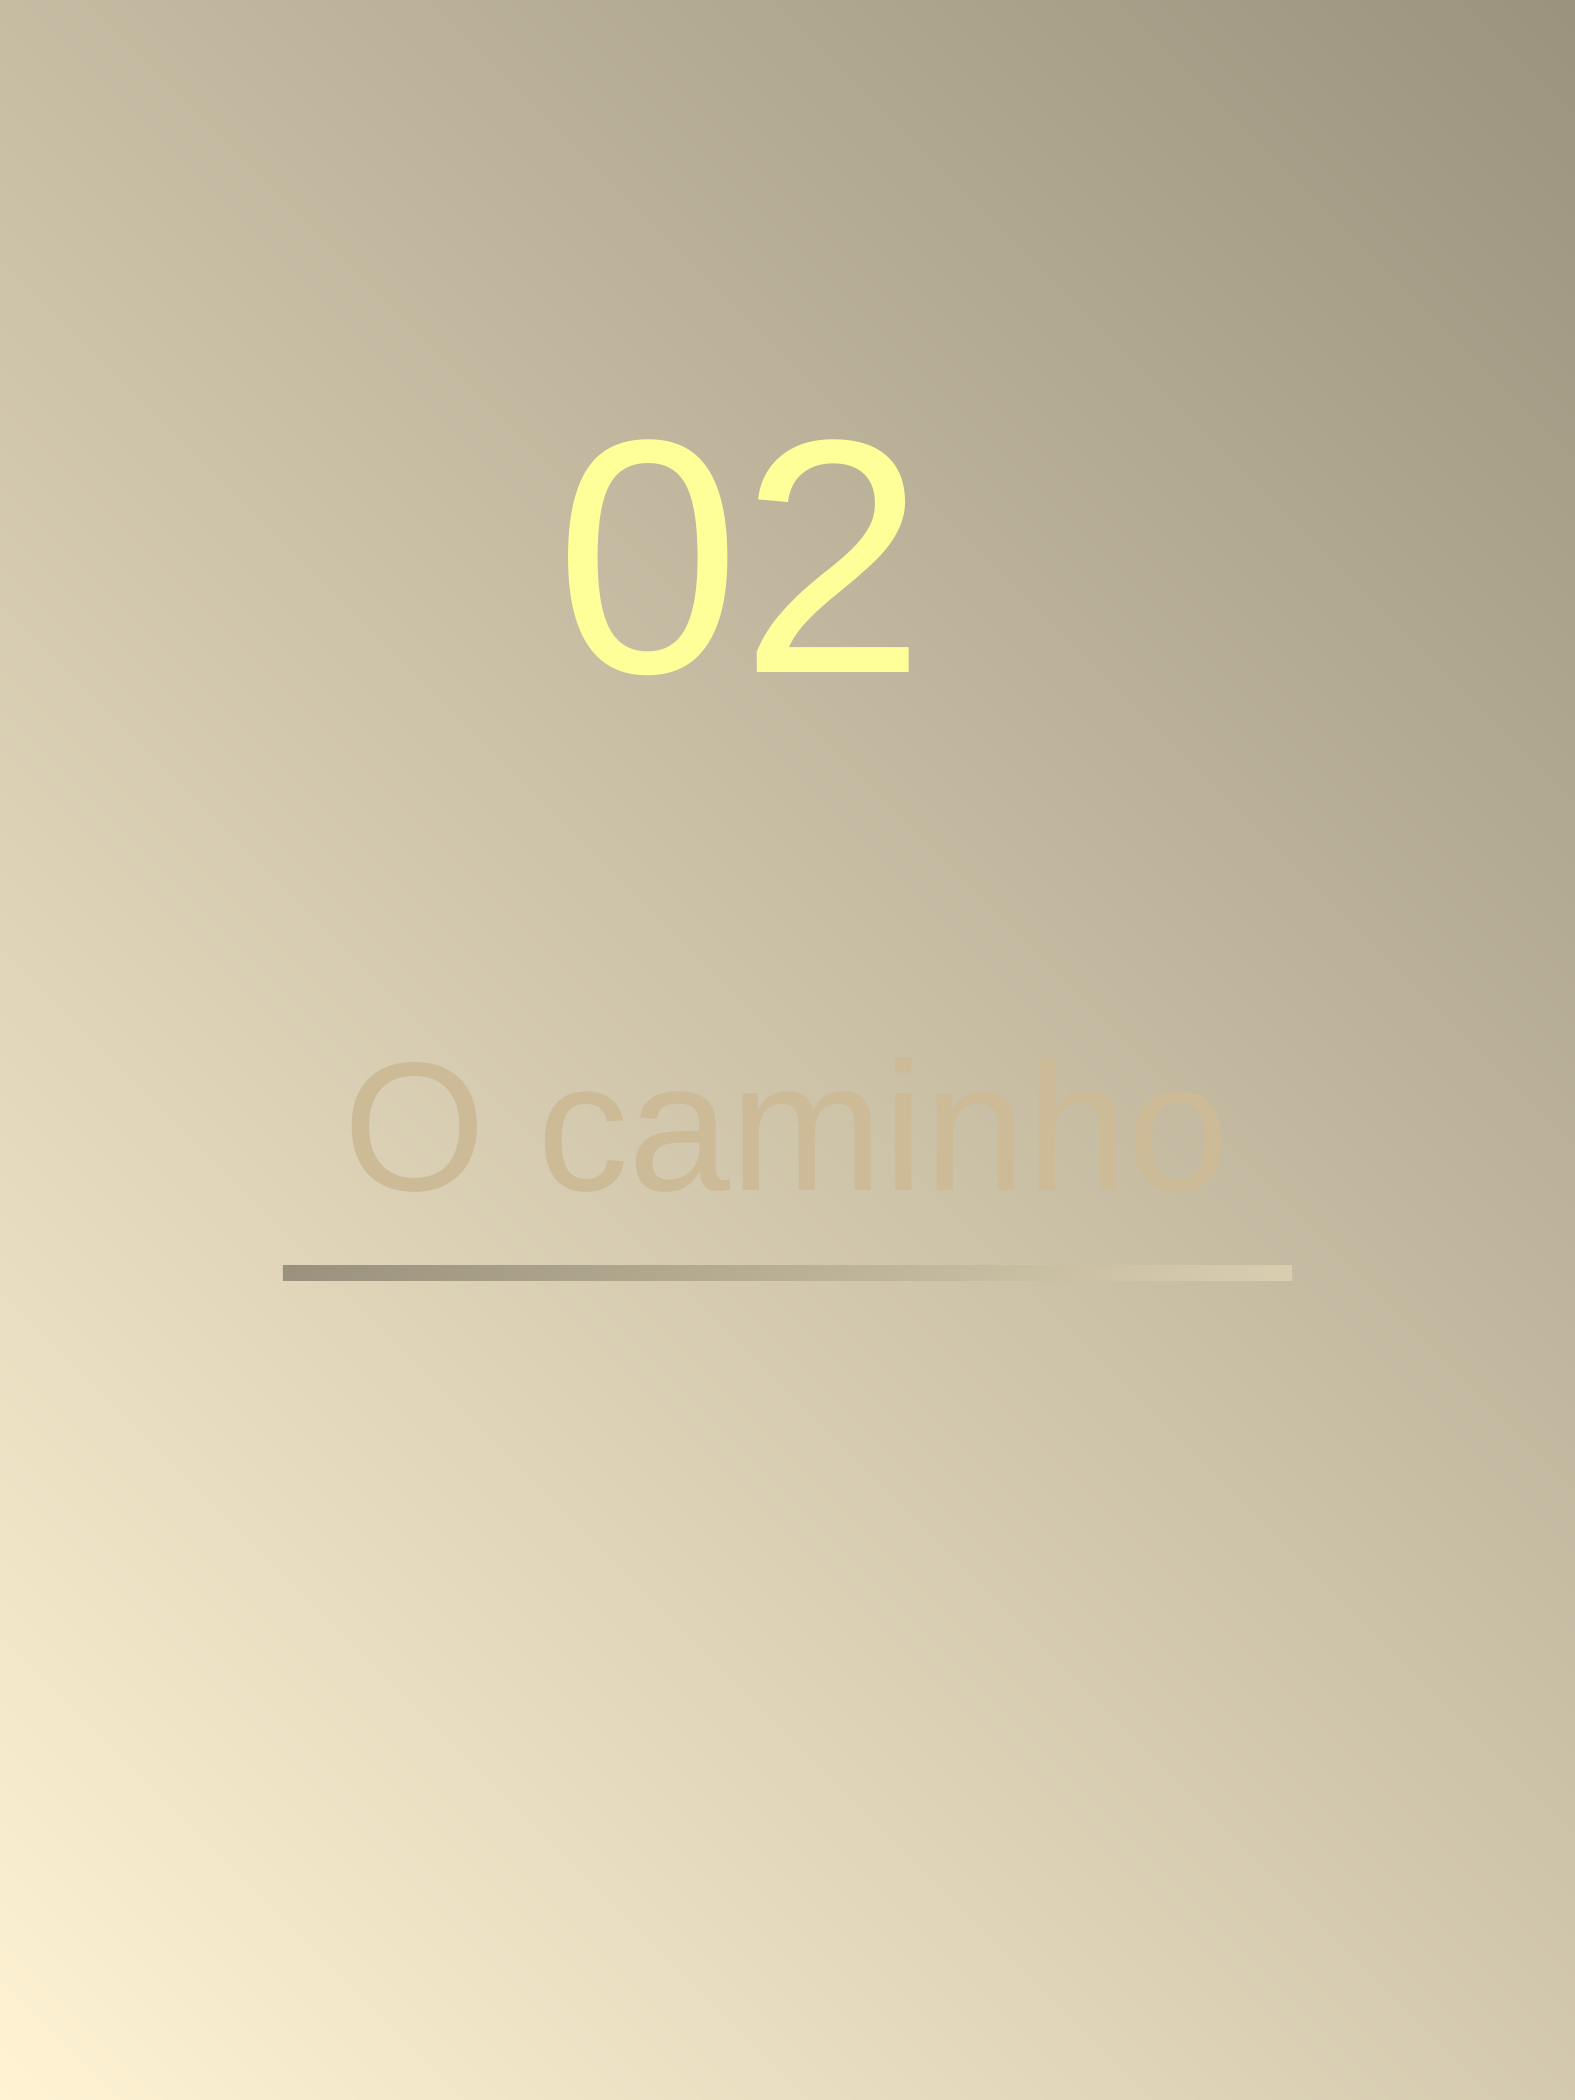

02
O caminho

A PROGRAMADORA EM VOCÊ
4